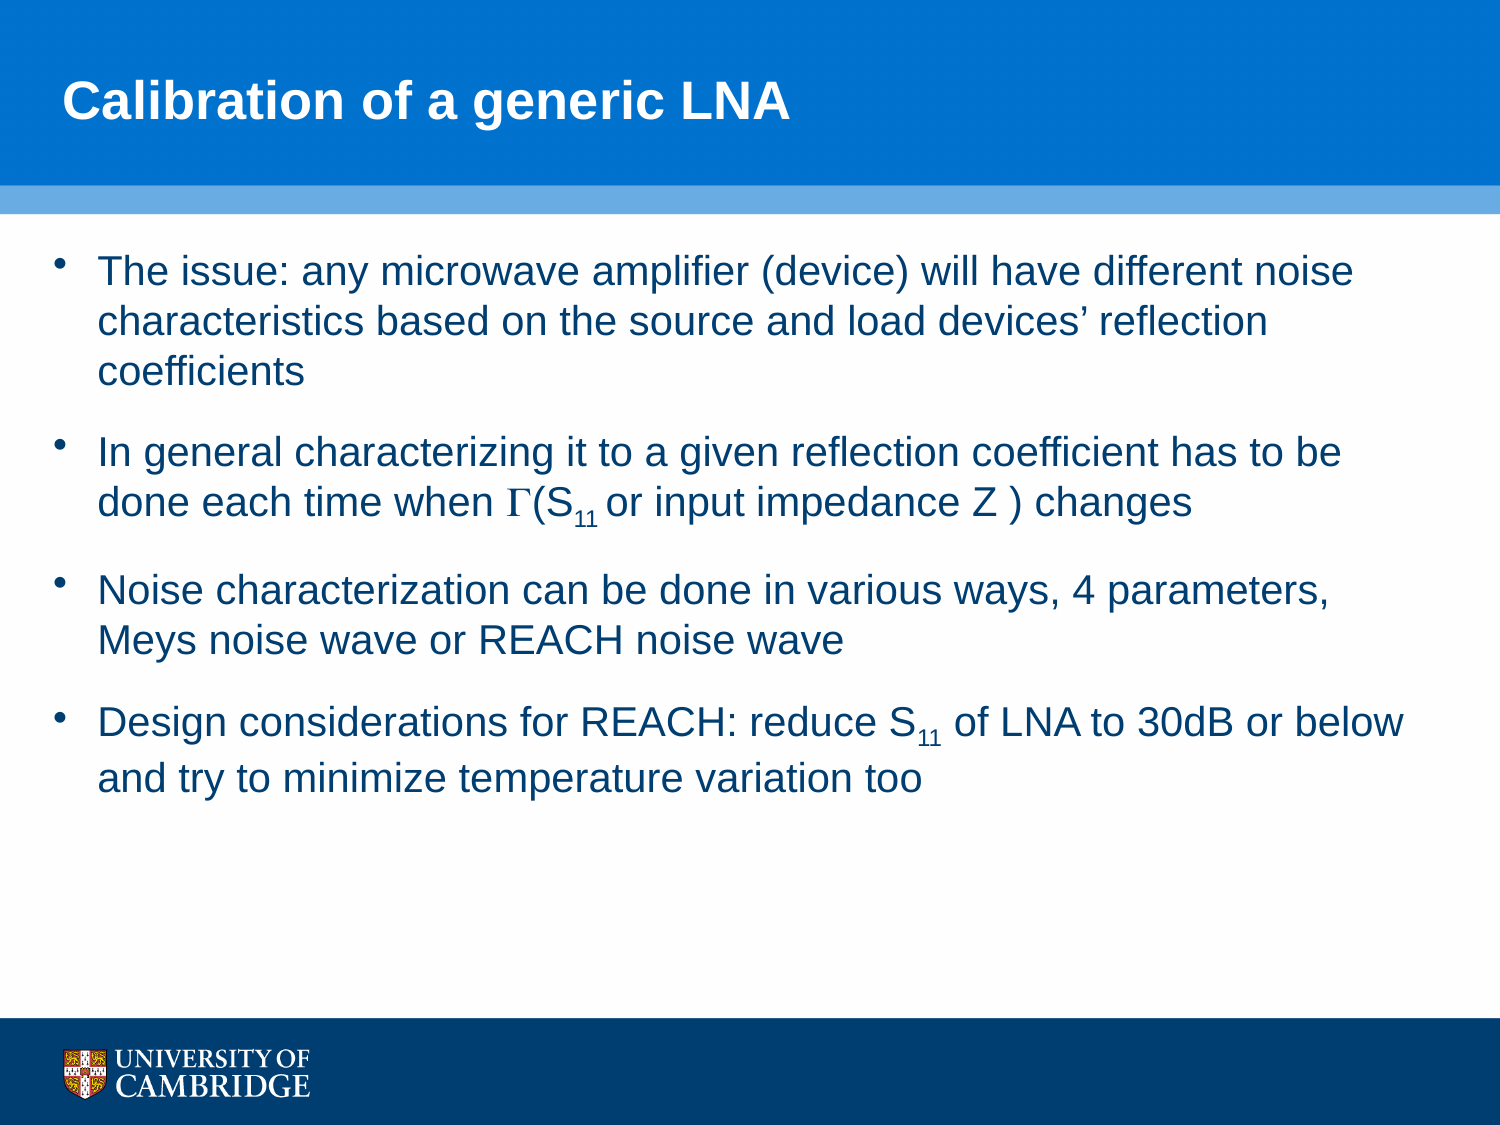

# Calibration of a generic LNA
The issue: any microwave amplifier (device) will have different noise characteristics based on the source and load devices’ reflection coefficients
In general characterizing it to a given reflection coefficient has to be done each time when Γ(S11 or input impedance Z ) changes
Noise characterization can be done in various ways, 4 parameters, Meys noise wave or REACH noise wave
Design considerations for REACH: reduce S11 of LNA to 30dB or below and try to minimize temperature variation too